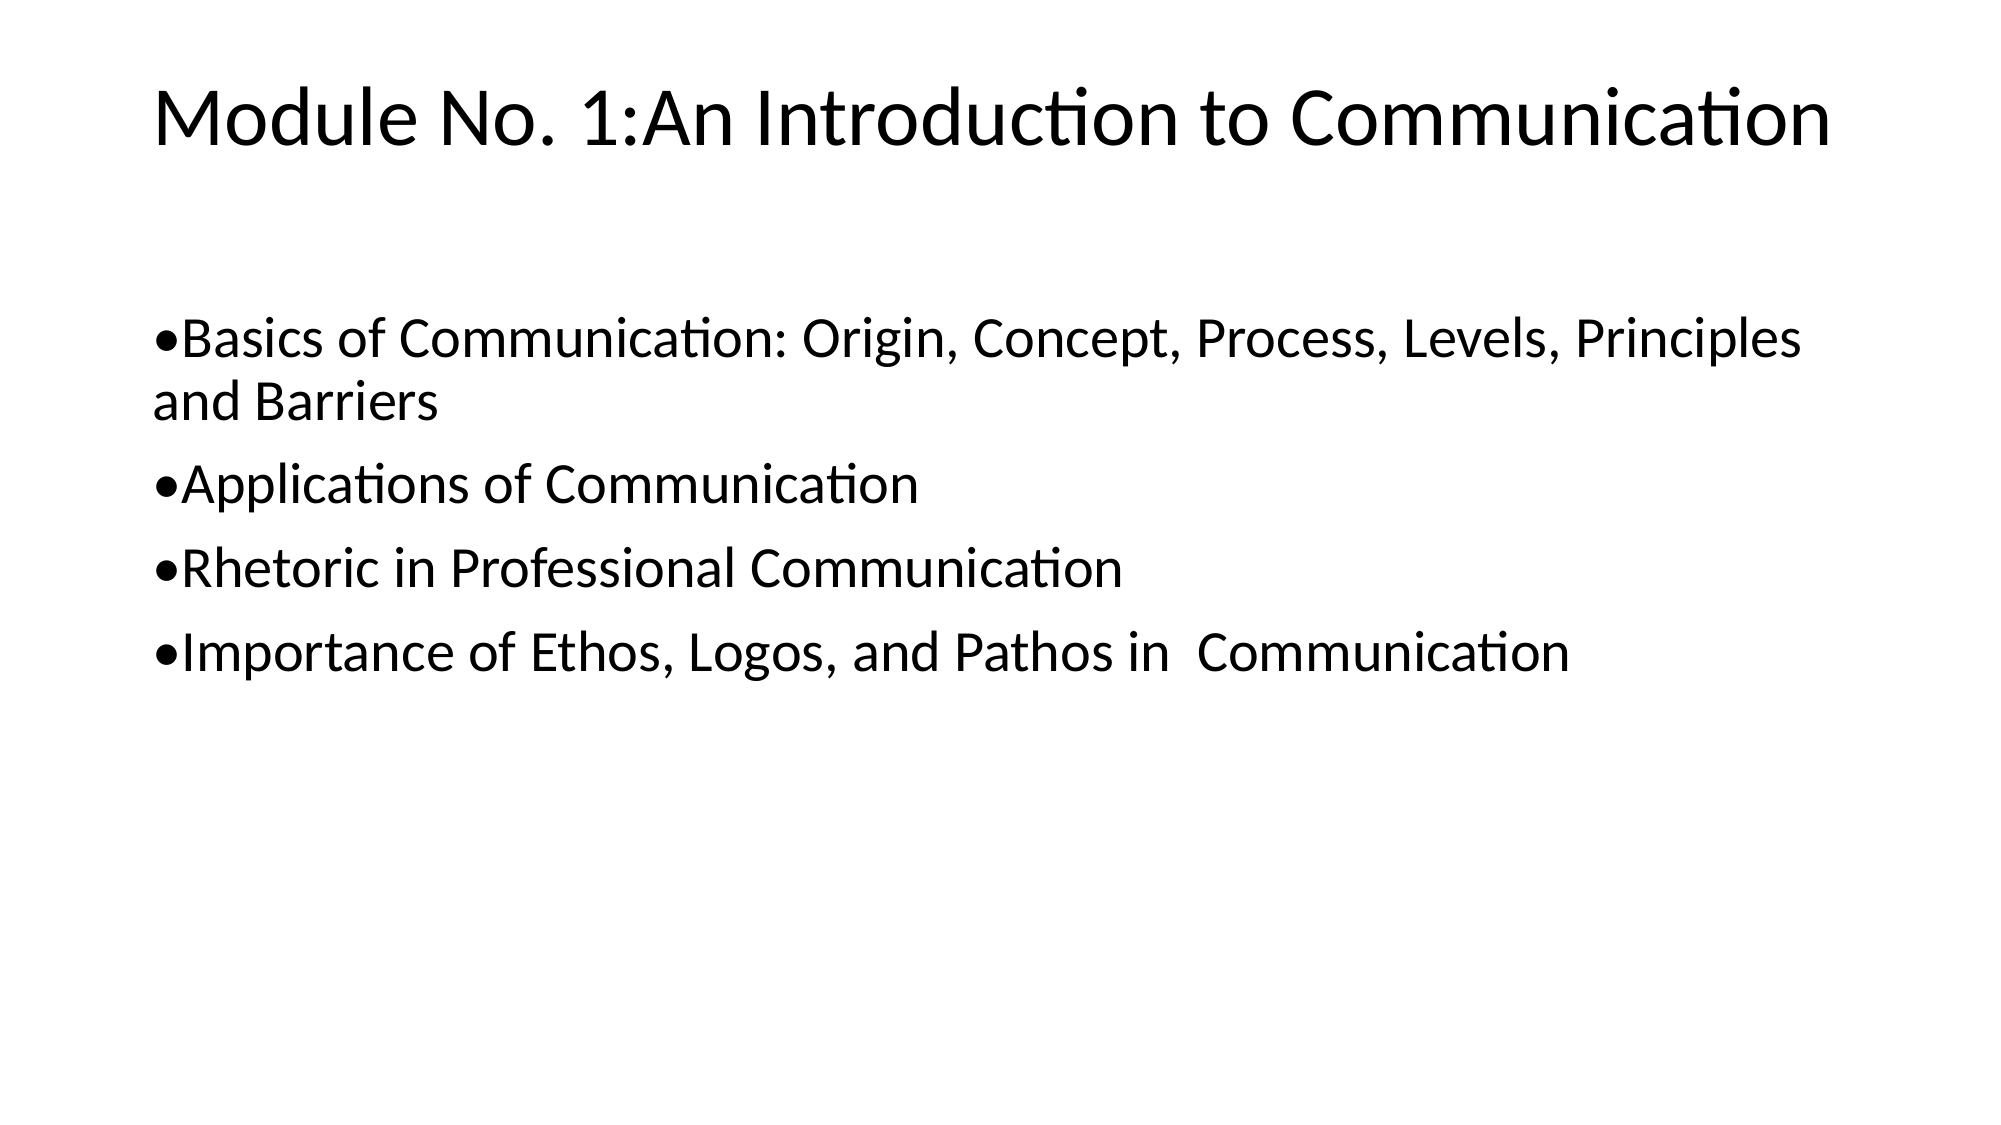

# Module No. 1:An Introduction to Communication
•Basics of Communication: Origin, Concept, Process, Levels, Principles and Barriers
•Applications of Communication
•Rhetoric in Professional Communication
•Importance of Ethos, Logos, and Pathos in  Communication